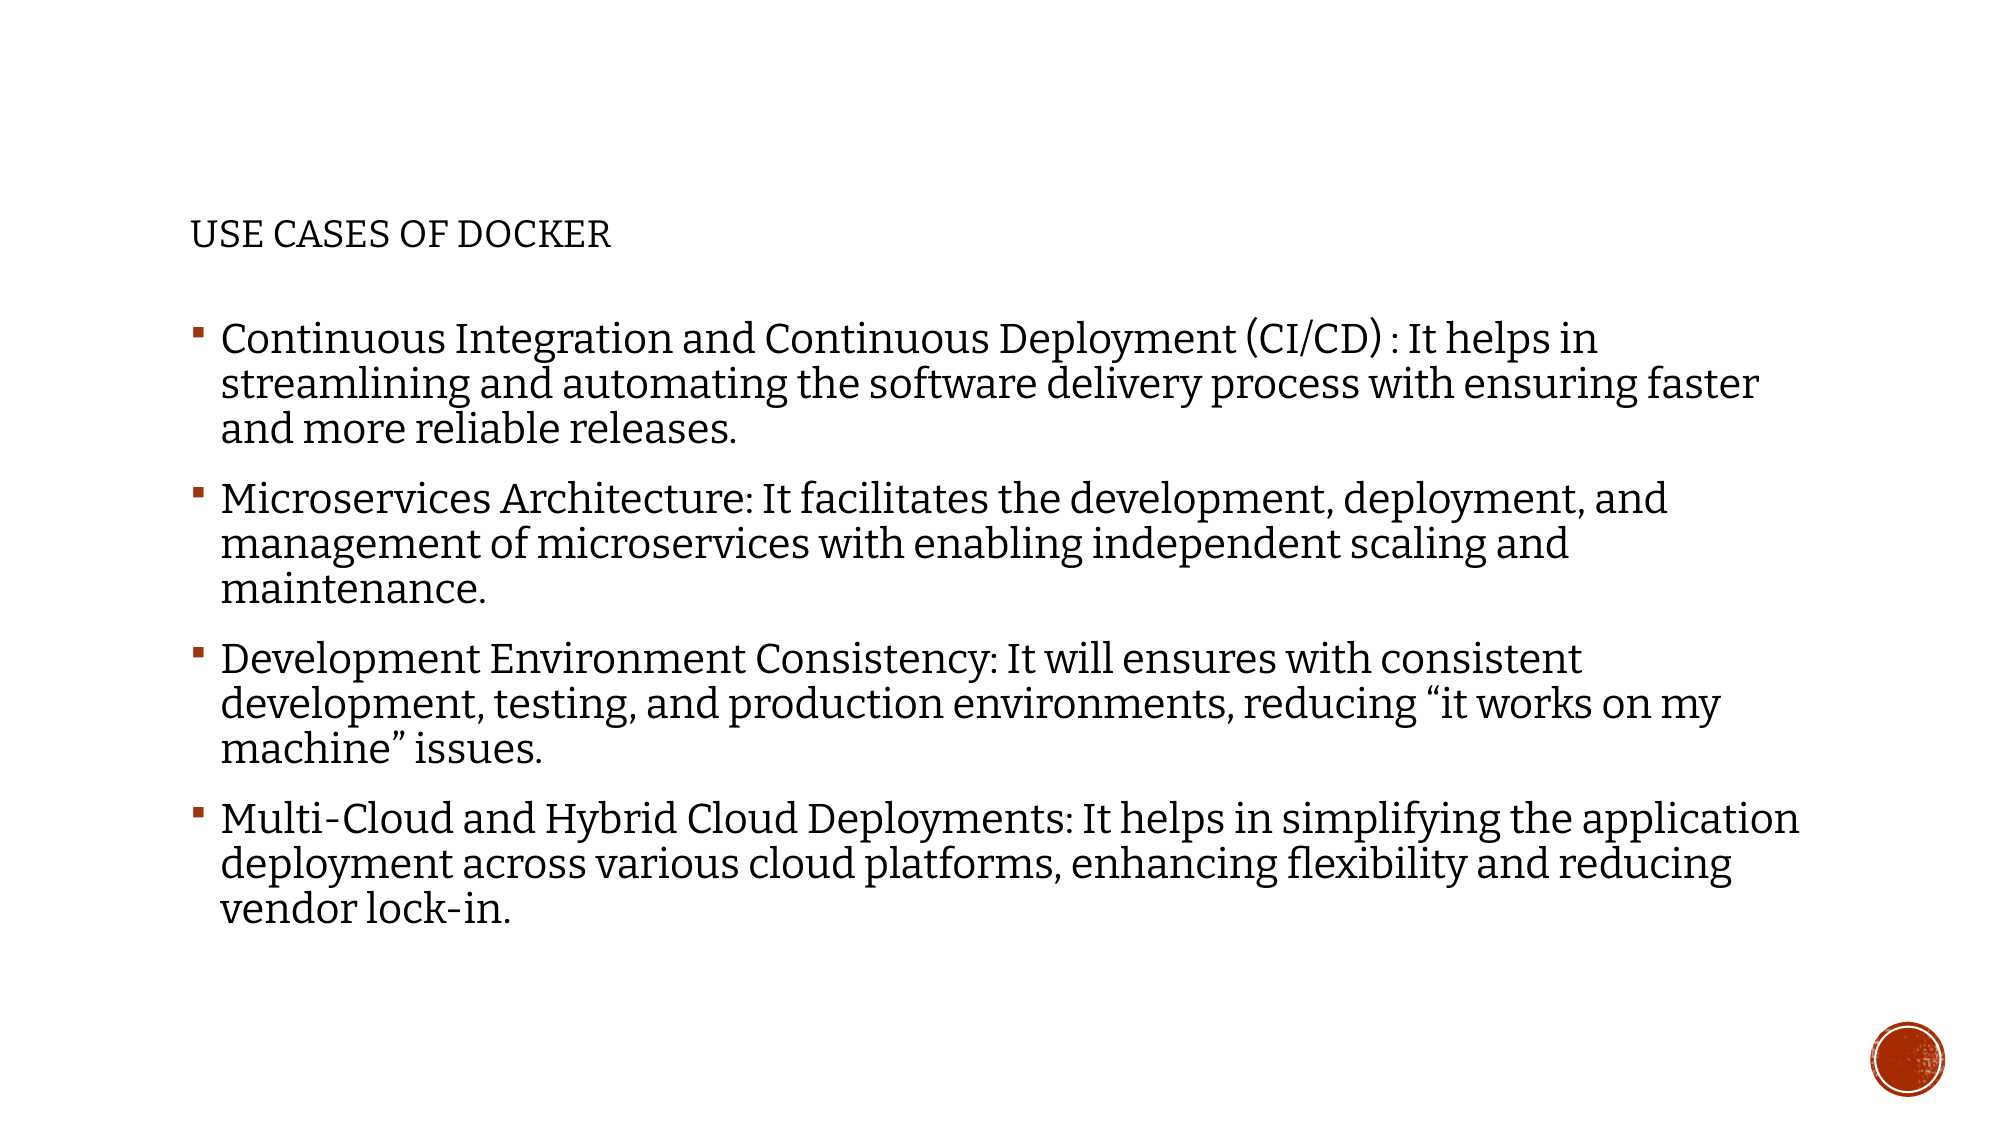

# Use Cases of Docker
Continuous Integration and Continuous Deployment (CI/CD) : It helps in streamlining and automating the software delivery process with ensuring faster and more reliable releases.
Microservices Architecture: It facilitates the development, deployment, and management of microservices with enabling independent scaling and maintenance.
Development Environment Consistency: It will ensures with consistent development, testing, and production environments, reducing “it works on my machine” issues.
Multi-Cloud and Hybrid Cloud Deployments: It helps in simplifying the application deployment across various cloud platforms, enhancing flexibility and reducing vendor lock-in.